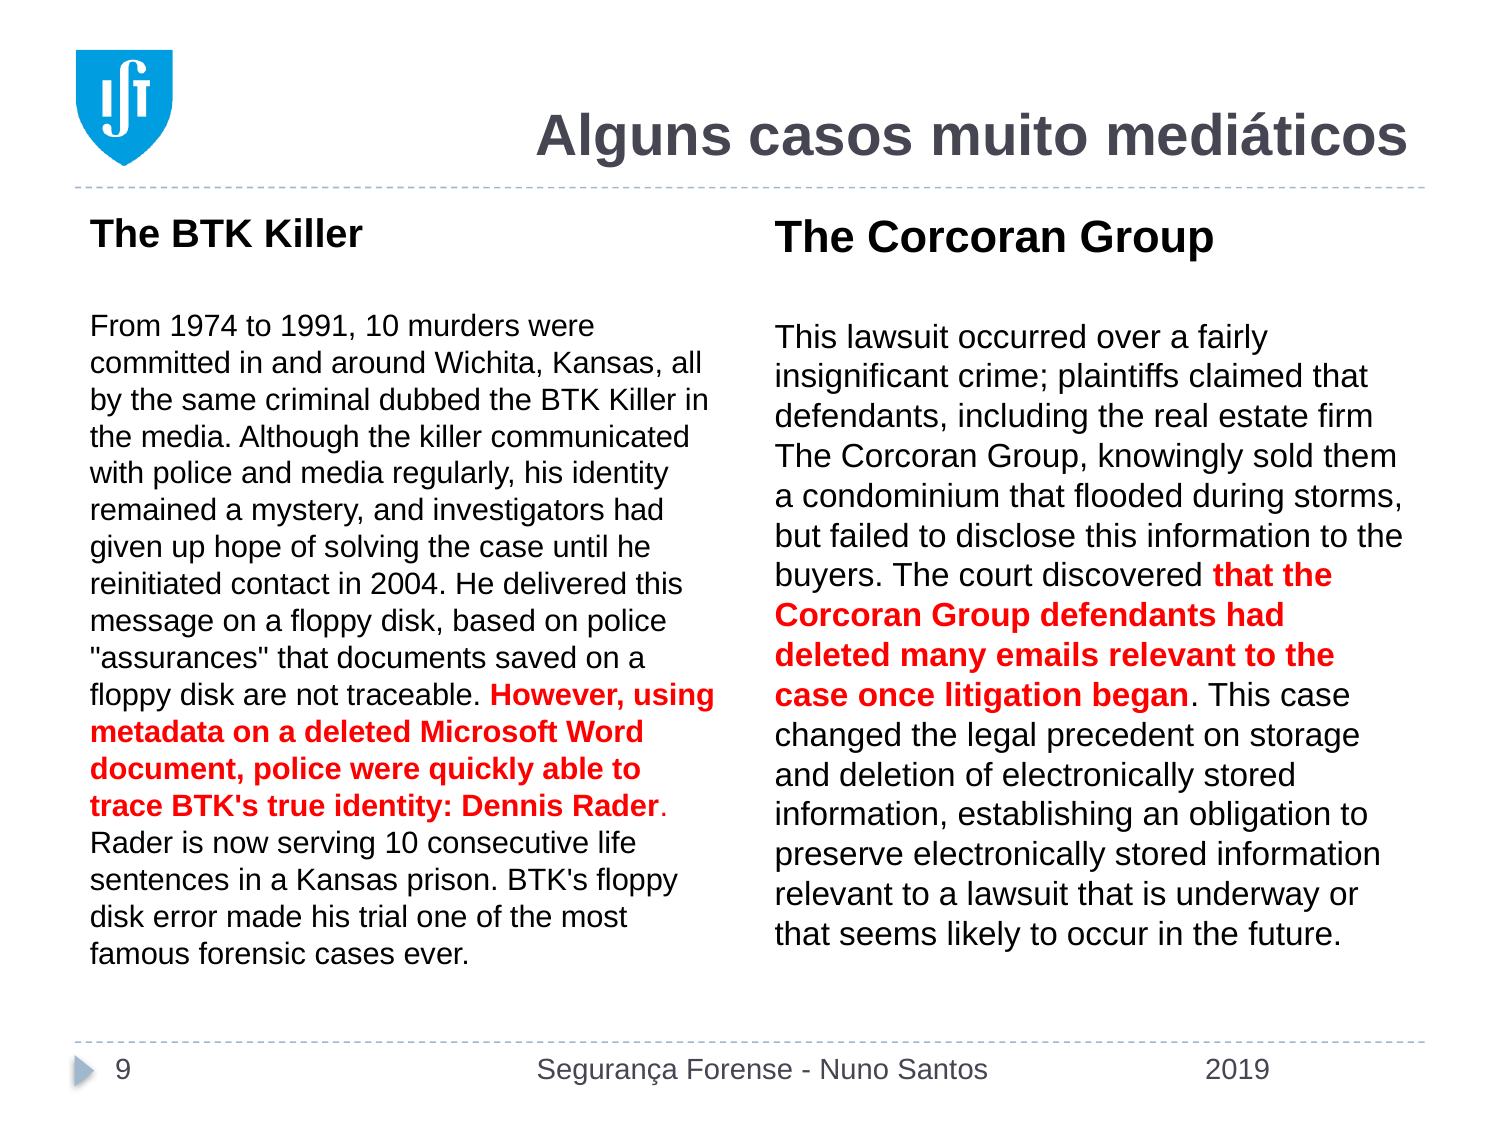

# Alguns casos muito mediáticos
The Corcoran Group

This lawsuit occurred over a fairly insignificant crime; plaintiffs claimed that defendants, including the real estate firm The Corcoran Group, knowingly sold them a condominium that flooded during storms, but failed to disclose this information to the buyers. The court discovered that the Corcoran Group defendants had deleted many emails relevant to the case once litigation began. This case changed the legal precedent on storage and deletion of electronically stored information, establishing an obligation to preserve electronically stored information relevant to a lawsuit that is underway or that seems likely to occur in the future.
The BTK Killer

From 1974 to 1991, 10 murders were committed in and around Wichita, Kansas, all by the same criminal dubbed the BTK Killer in the media. Although the killer communicated with police and media regularly, his identity remained a mystery, and investigators had given up hope of solving the case until he reinitiated contact in 2004. He delivered this message on a floppy disk, based on police "assurances" that documents saved on a floppy disk are not traceable. However, using metadata on a deleted Microsoft Word document, police were quickly able to trace BTK's true identity: Dennis Rader. Rader is now serving 10 consecutive life sentences in a Kansas prison. BTK's floppy disk error made his trial one of the most famous forensic cases ever.

9
Segurança Forense - Nuno Santos
2019